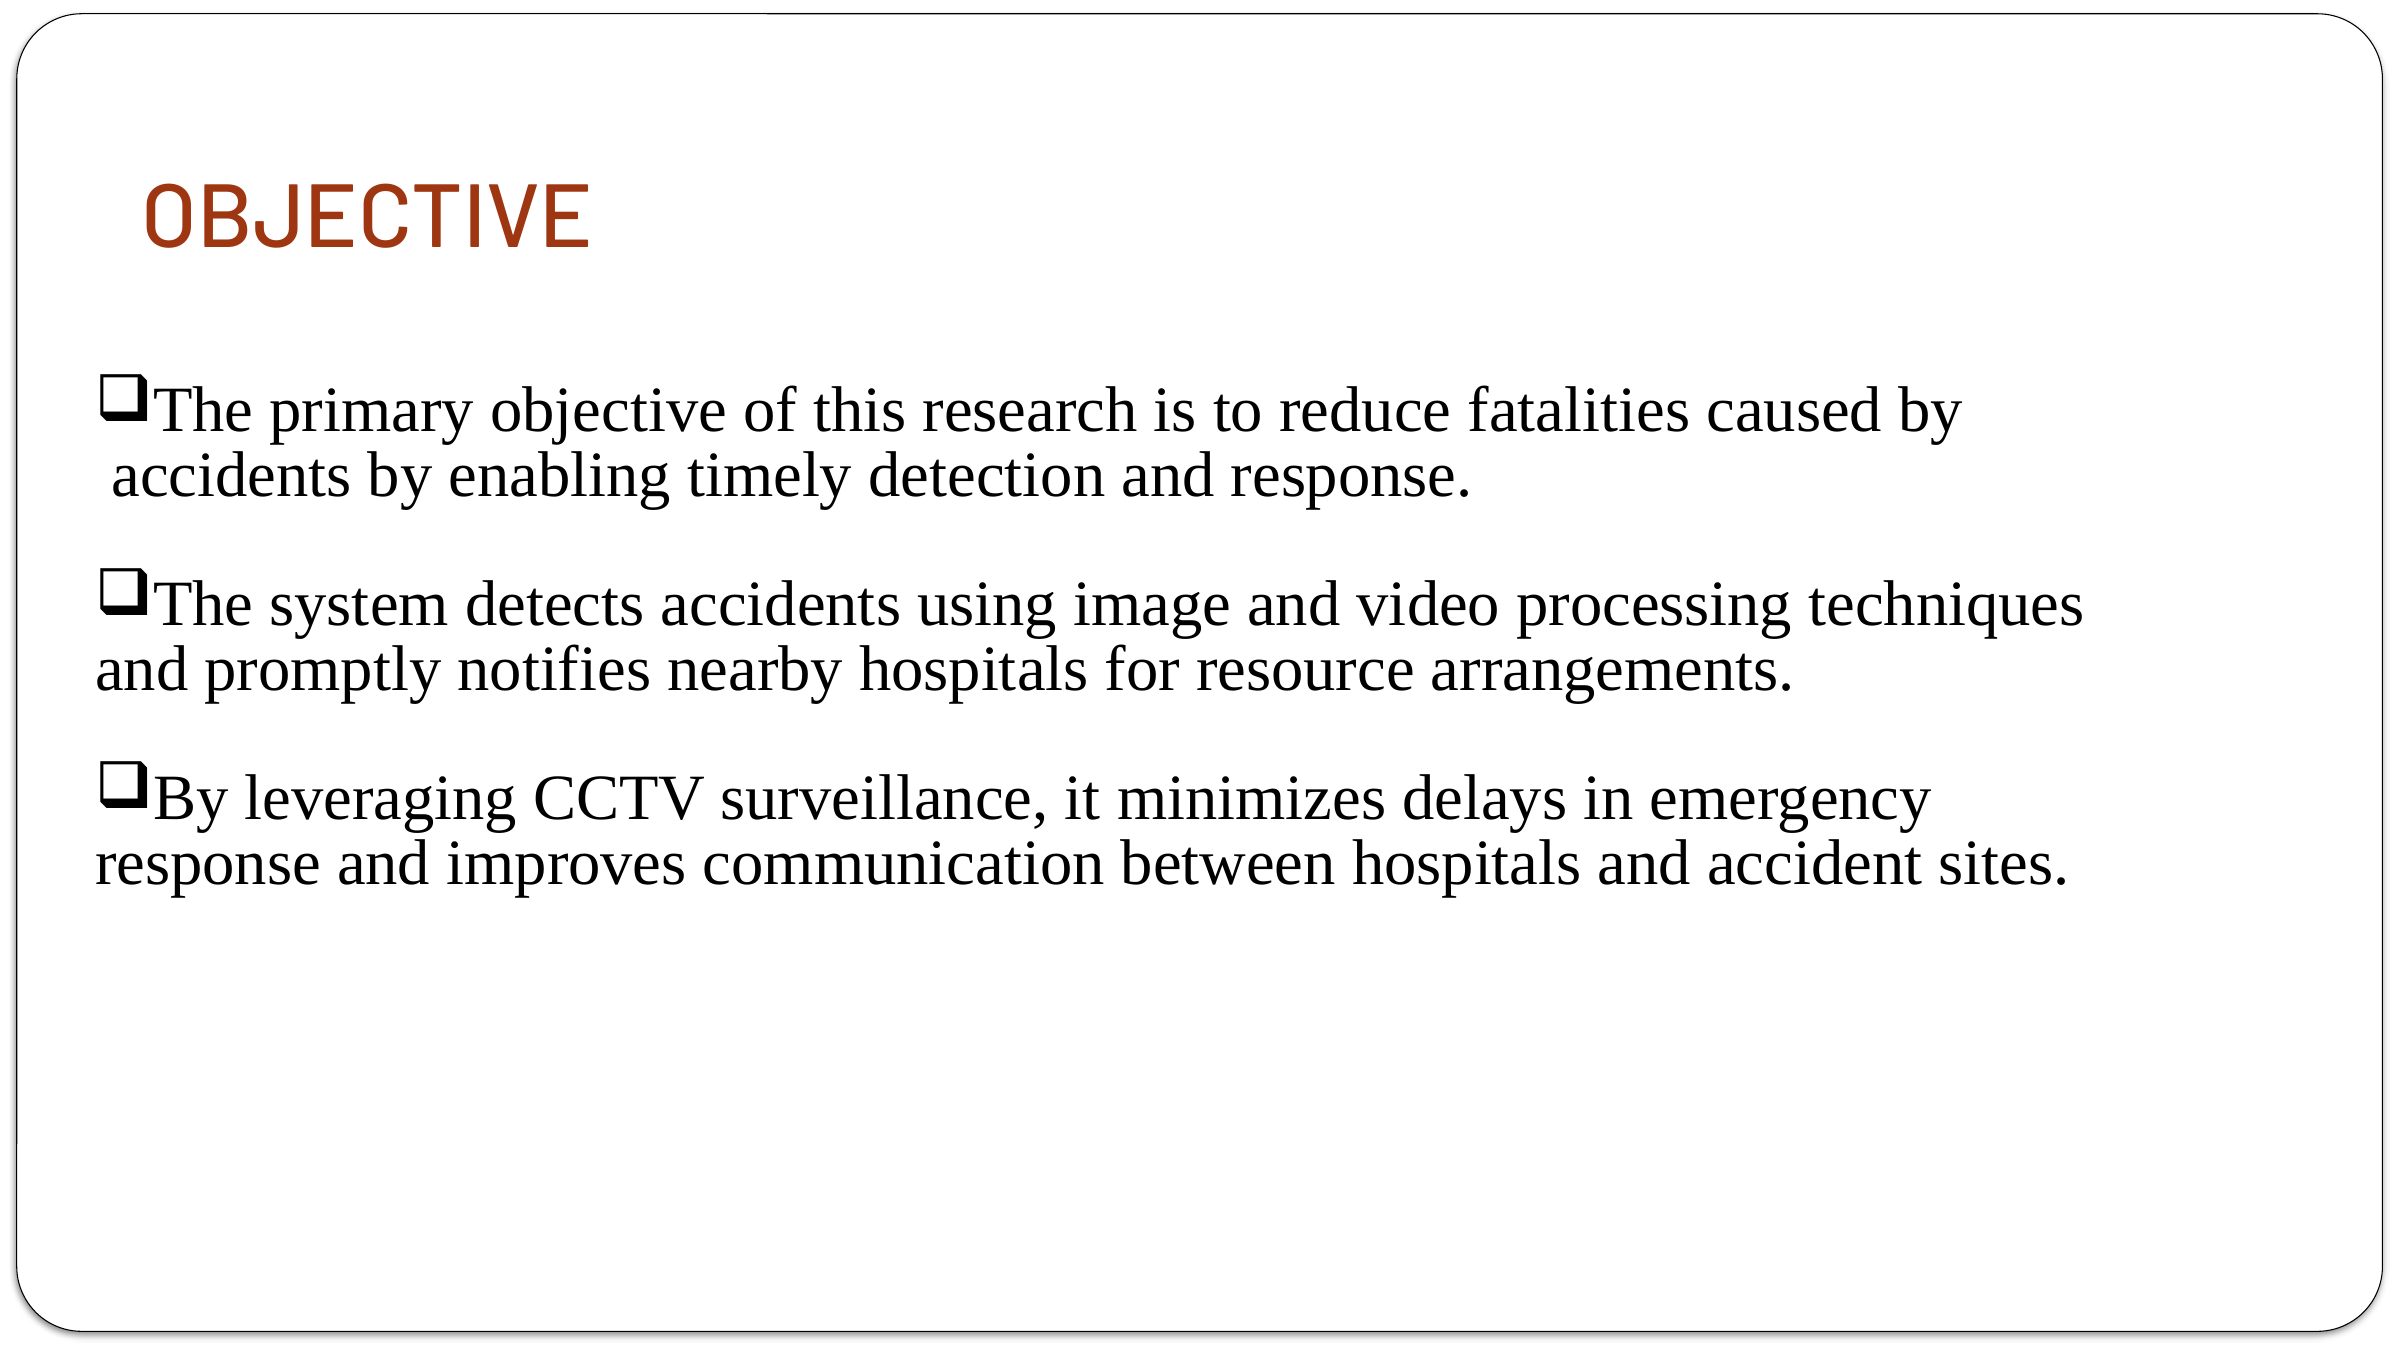

OBJECTIVE
The primary objective of this research is to reduce fatalities caused by
 accidents by enabling timely detection and response.

The system detects accidents using image and video processing techniques
and promptly notifies nearby hospitals for resource arrangements.

By leveraging CCTV surveillance, it minimizes delays in emergency
response and improves communication between hospitals and accident sites.